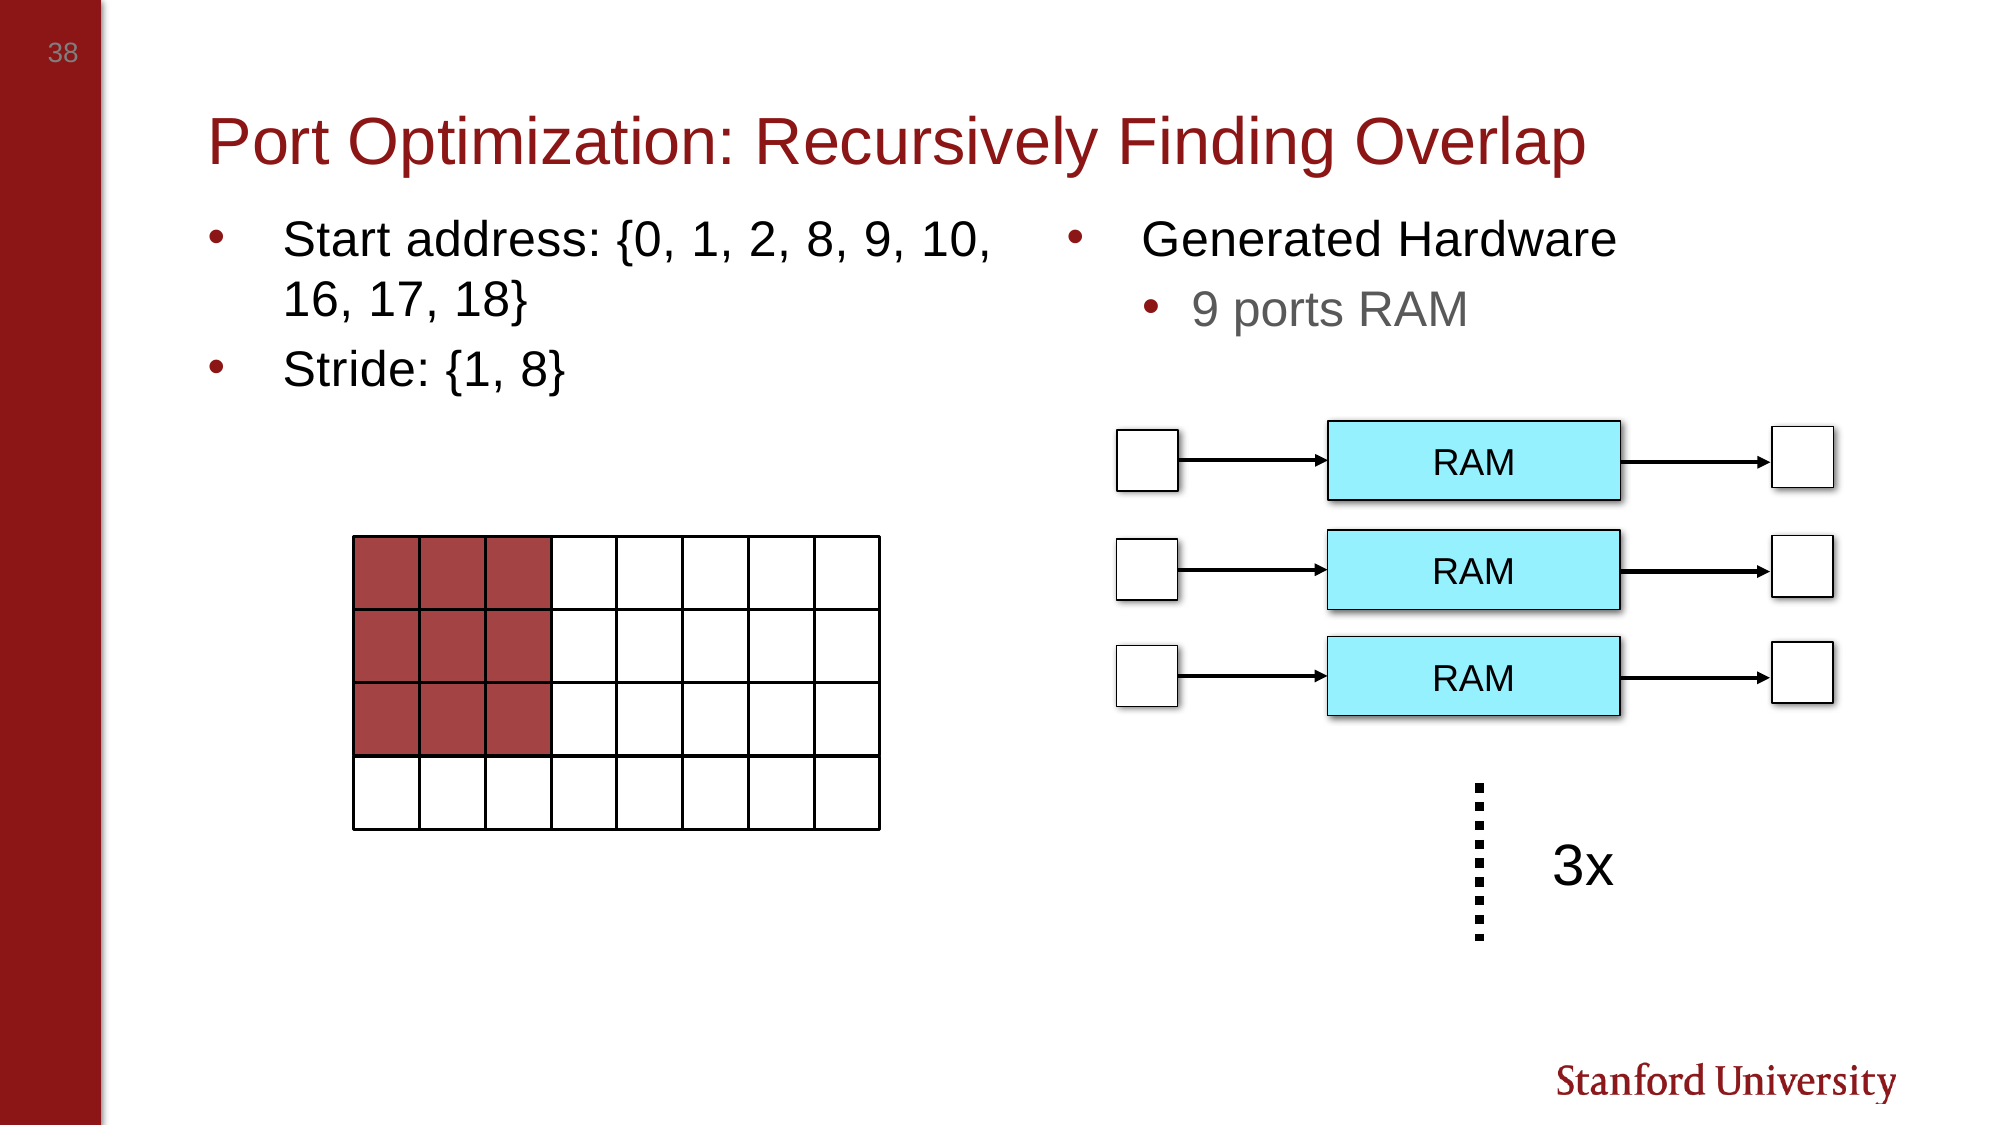

# Port Optimization: Recursively Finding Overlap
Start address: {0, 1, 2, 8, 9, 10, 16, 17, 18}
Stride: {1, 8}

Generated Hardware
9 ports RAM
RAM

RAM

RAM

3x